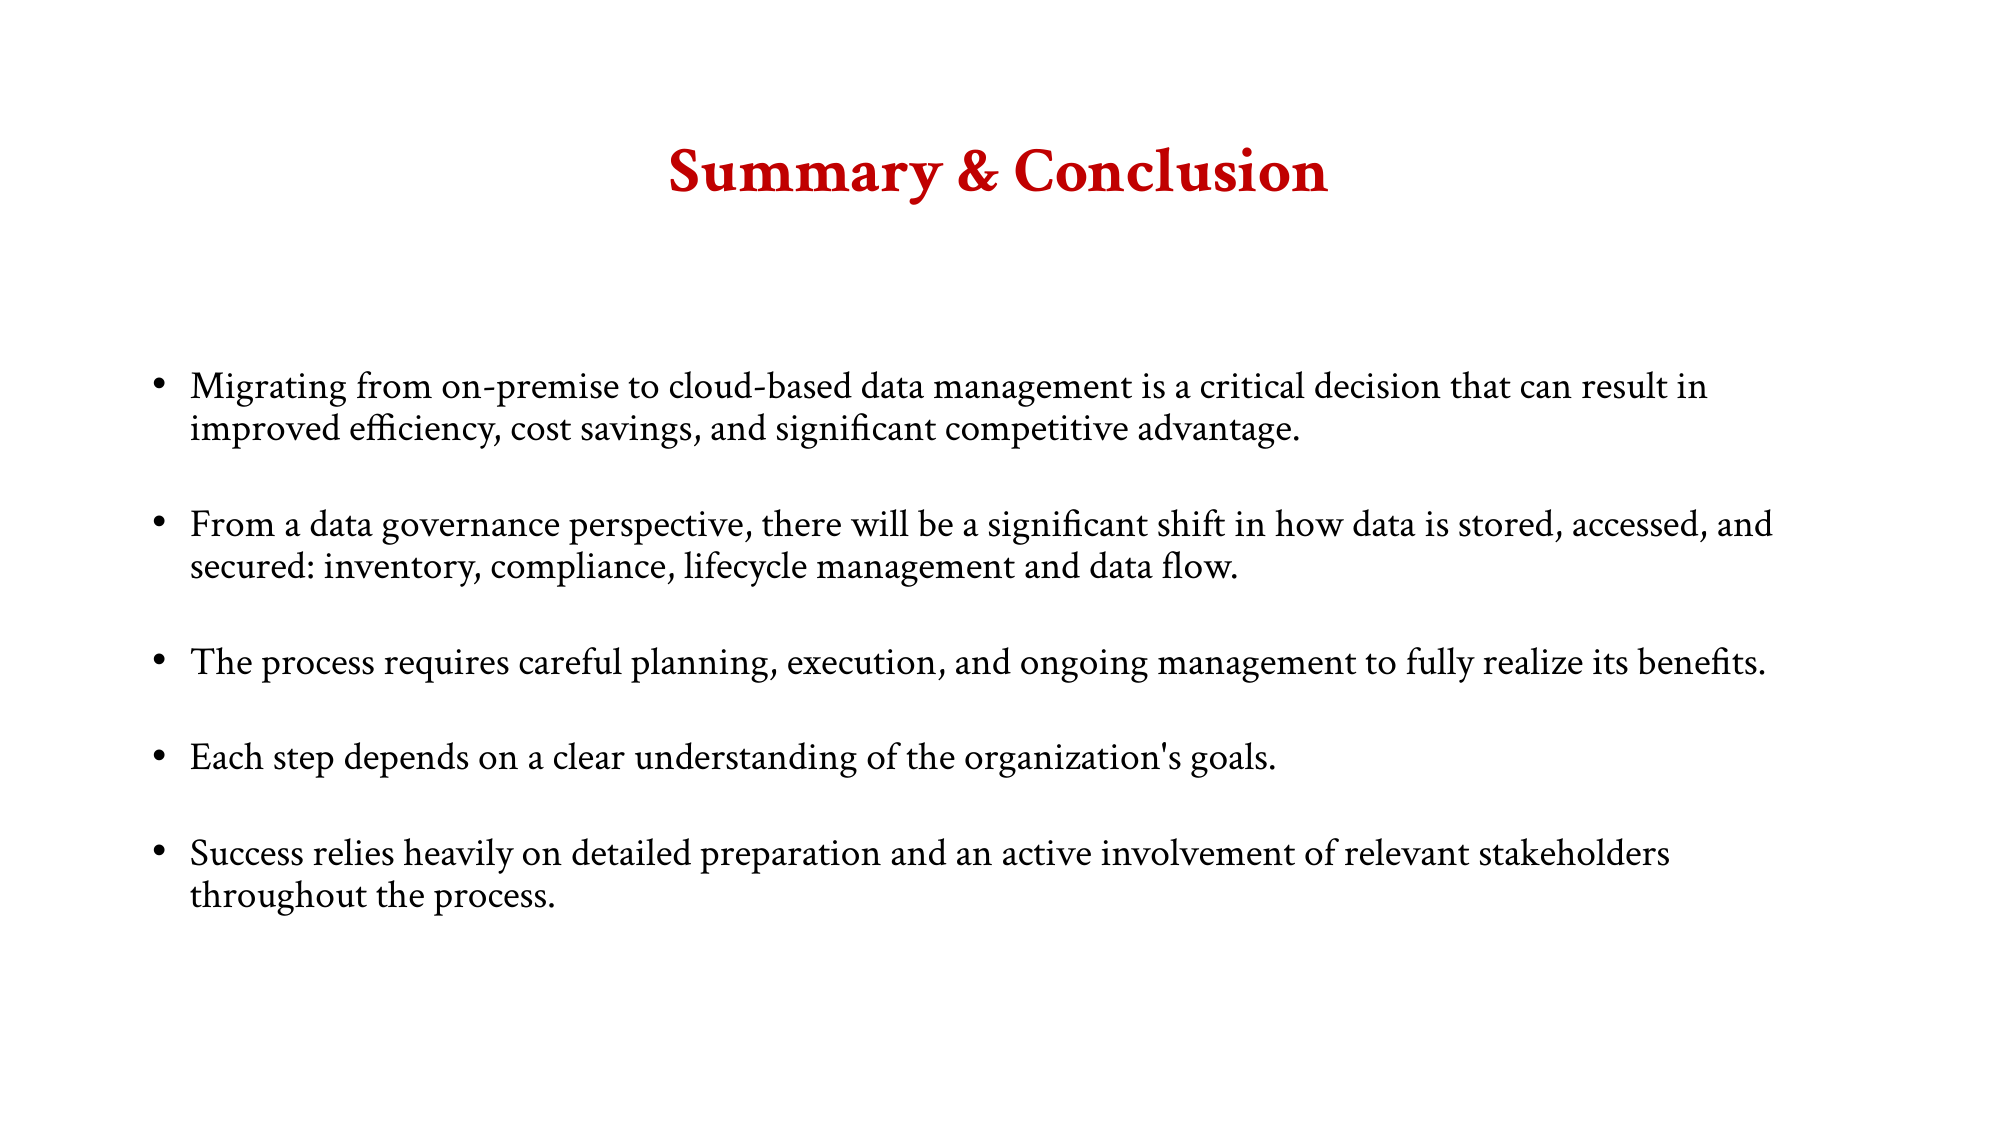

# Summary & Conclusion
Migrating from on-premise to cloud-based data management is a critical decision that can result in improved efficiency, cost savings, and significant competitive advantage.

From a data governance perspective, there will be a significant shift in how data is stored, accessed, and secured: inventory, compliance, lifecycle management and data flow.

The process requires careful planning, execution, and ongoing management to fully realize its benefits.

Each step depends on a clear understanding of the organization's goals.

Success relies heavily on detailed preparation and an active involvement of relevant stakeholders throughout the process.